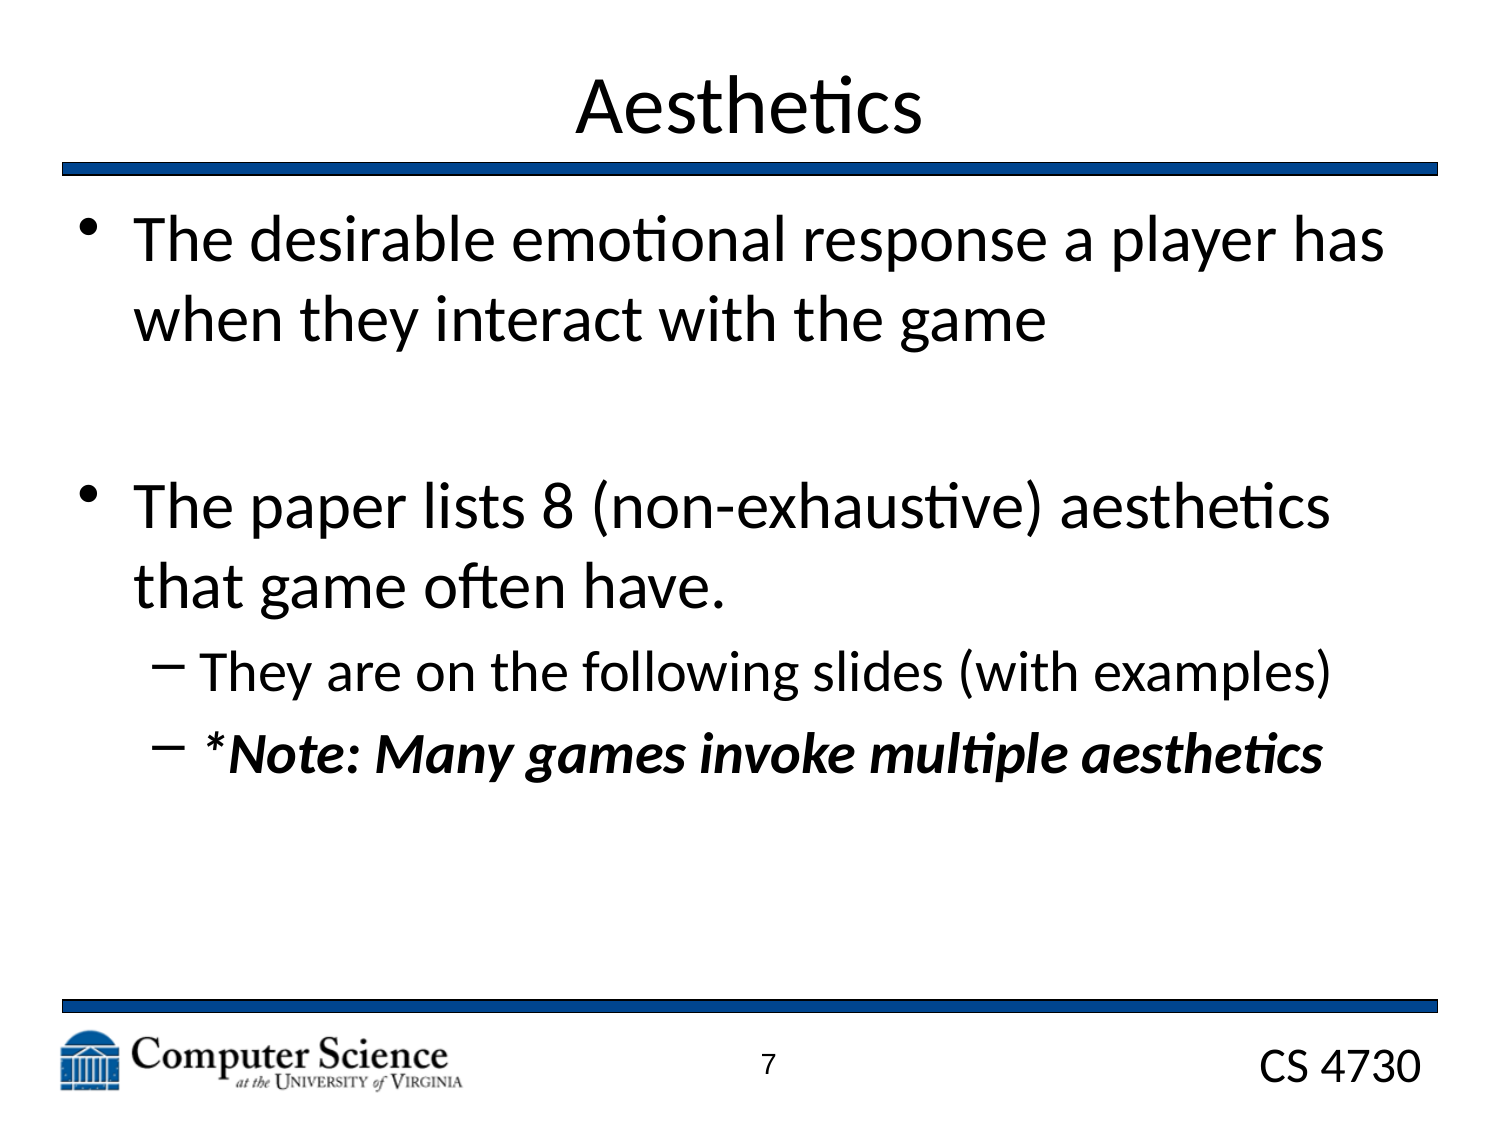

# Aesthetics
The desirable emotional response a player has when they interact with the game

The paper lists 8 (non-exhaustive) aesthetics that game often have.
They are on the following slides (with examples)
*Note: Many games invoke multiple aesthetics
7